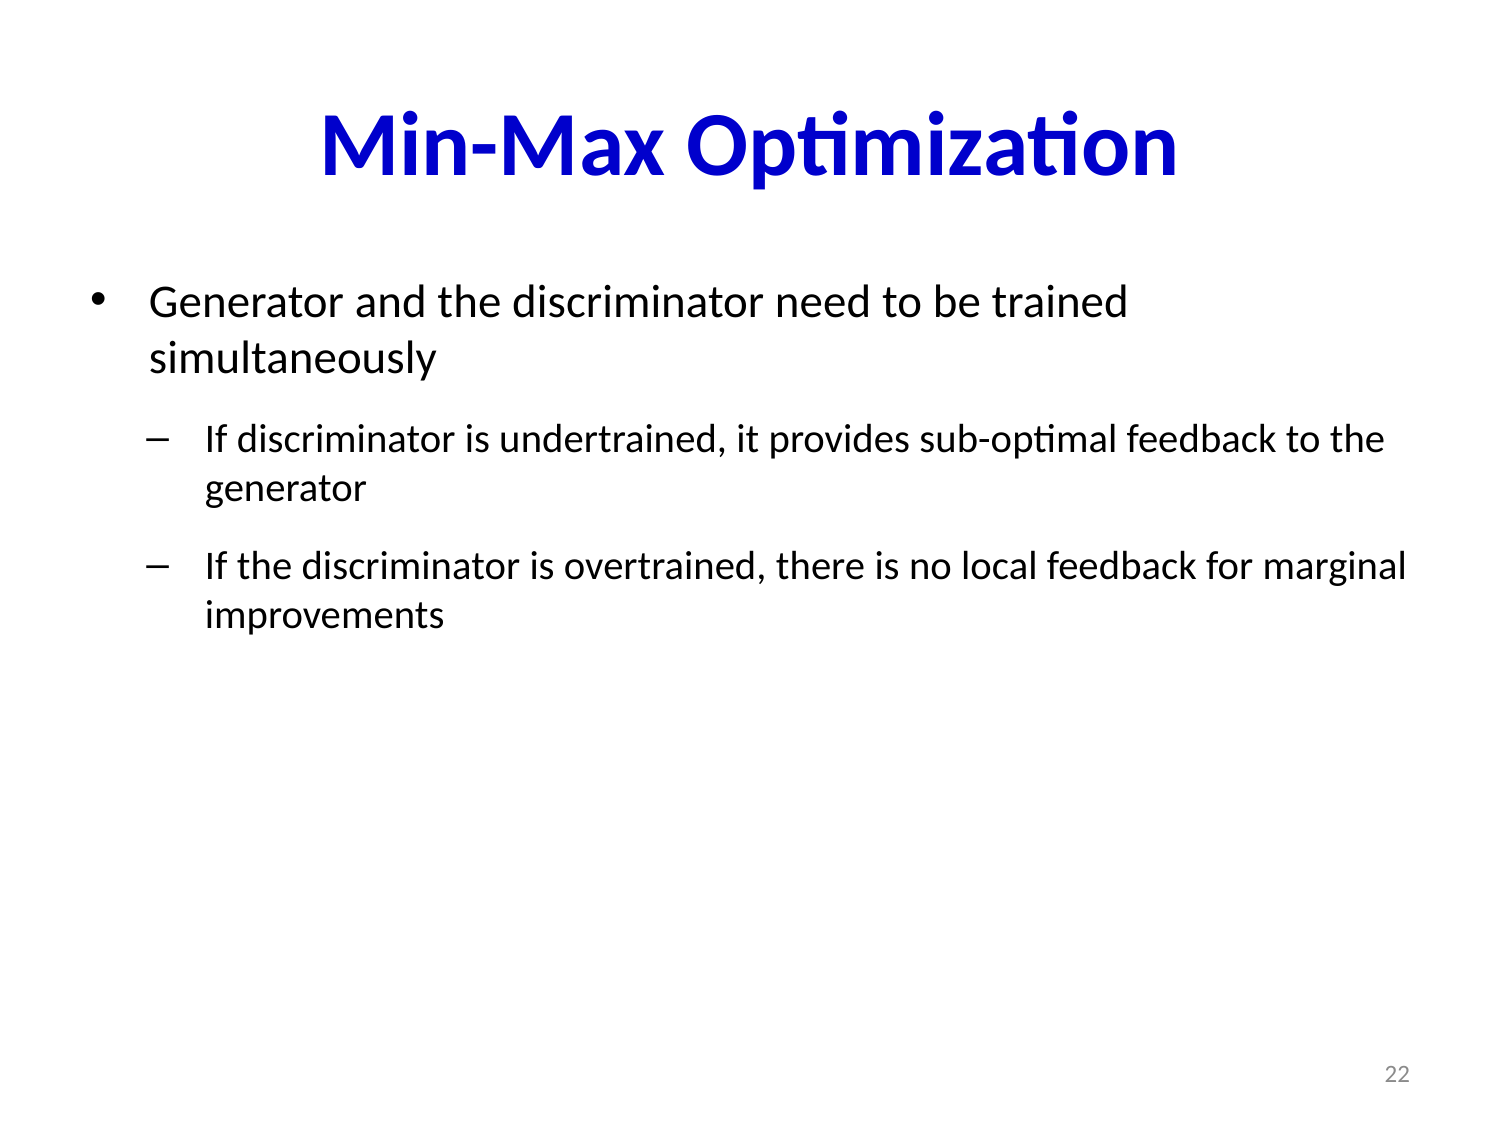

# Min-Max Optimization
Generator and the discriminator need to be trained simultaneously
If discriminator is undertrained, it provides sub-optimal feedback to the generator
If the discriminator is overtrained, there is no local feedback for marginal improvements
22